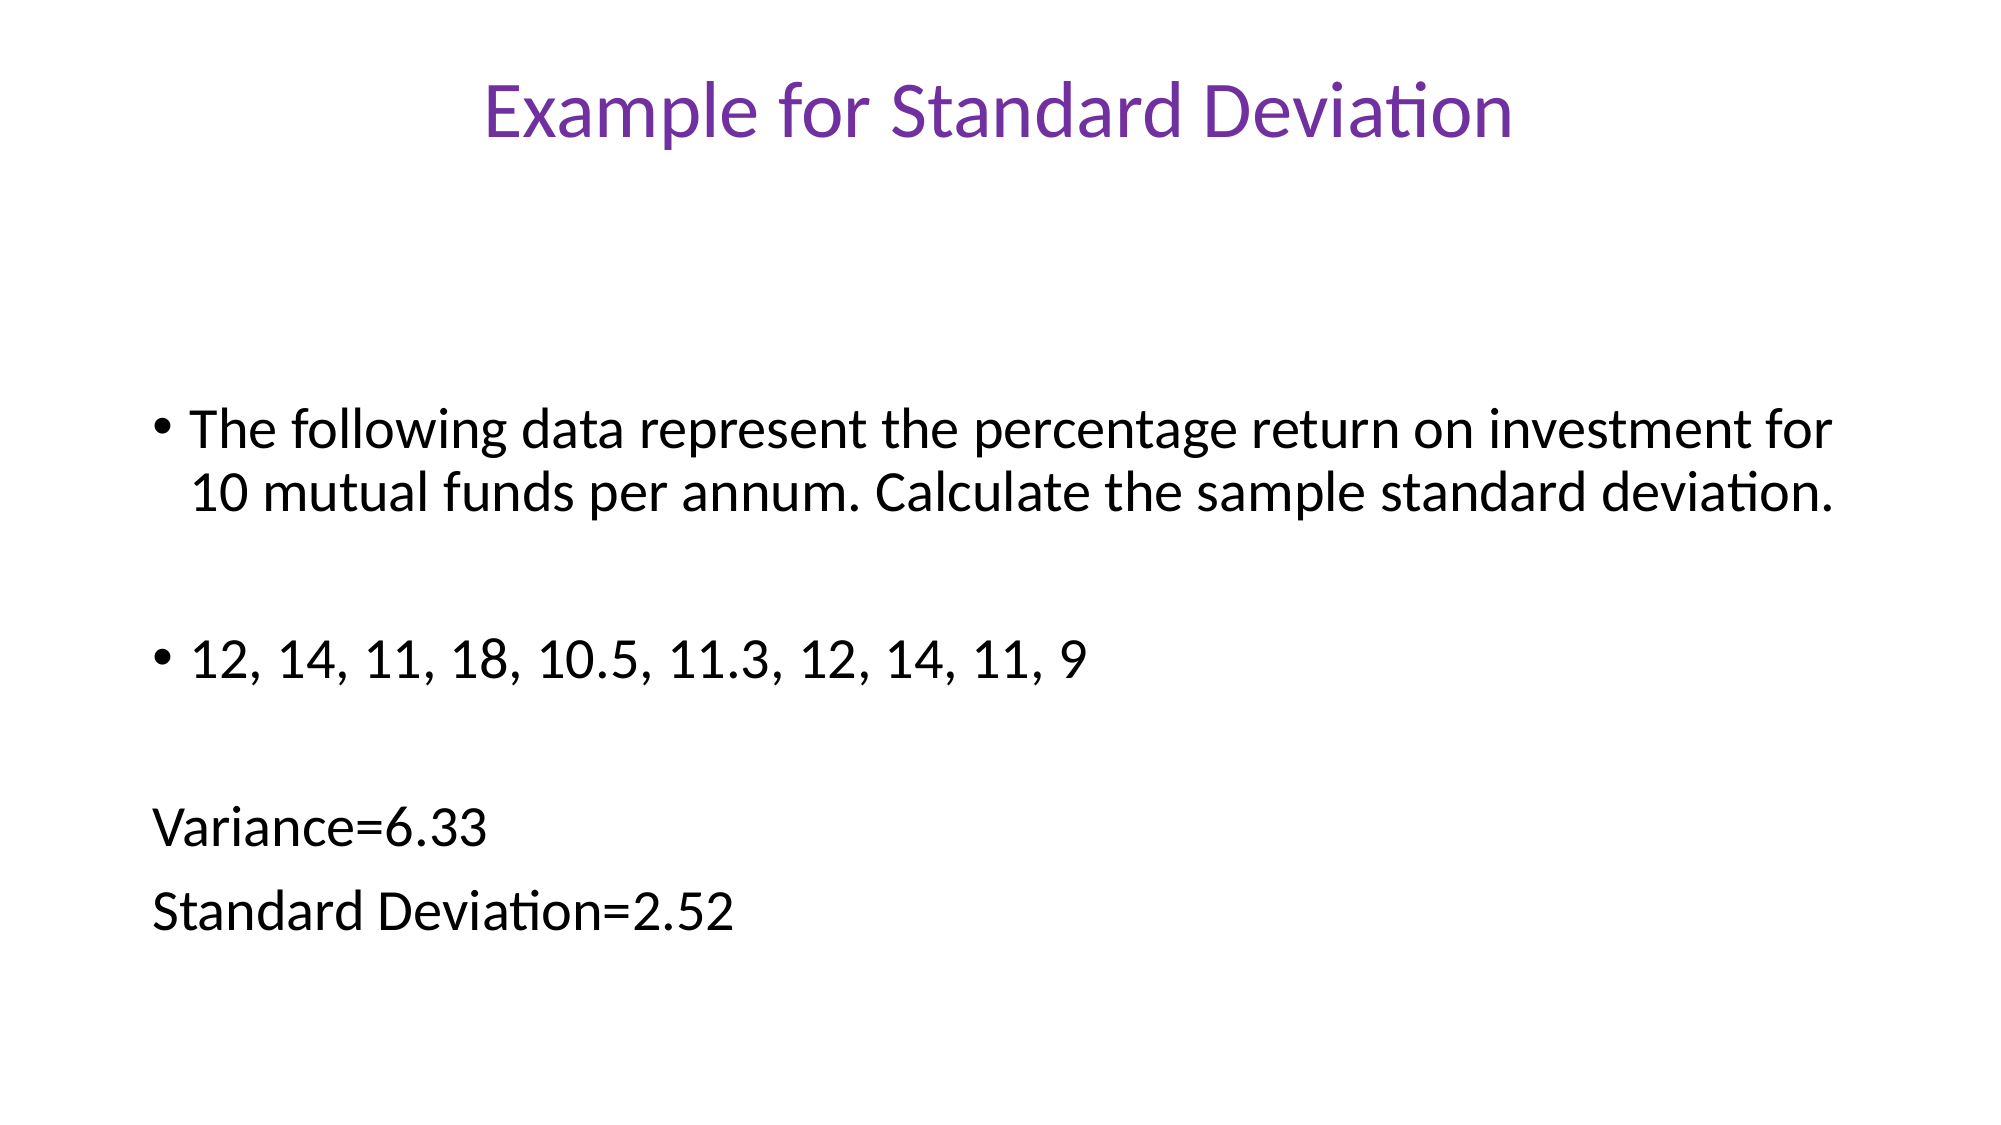

# Example for Standard Deviation

The following data represent the percentage return on investment for 10 mutual funds per annum. Calculate the sample standard deviation.

12, 14, 11, 18, 10.5, 11.3, 12, 14, 11, 9

Variance=6.33
Standard Deviation=2.52